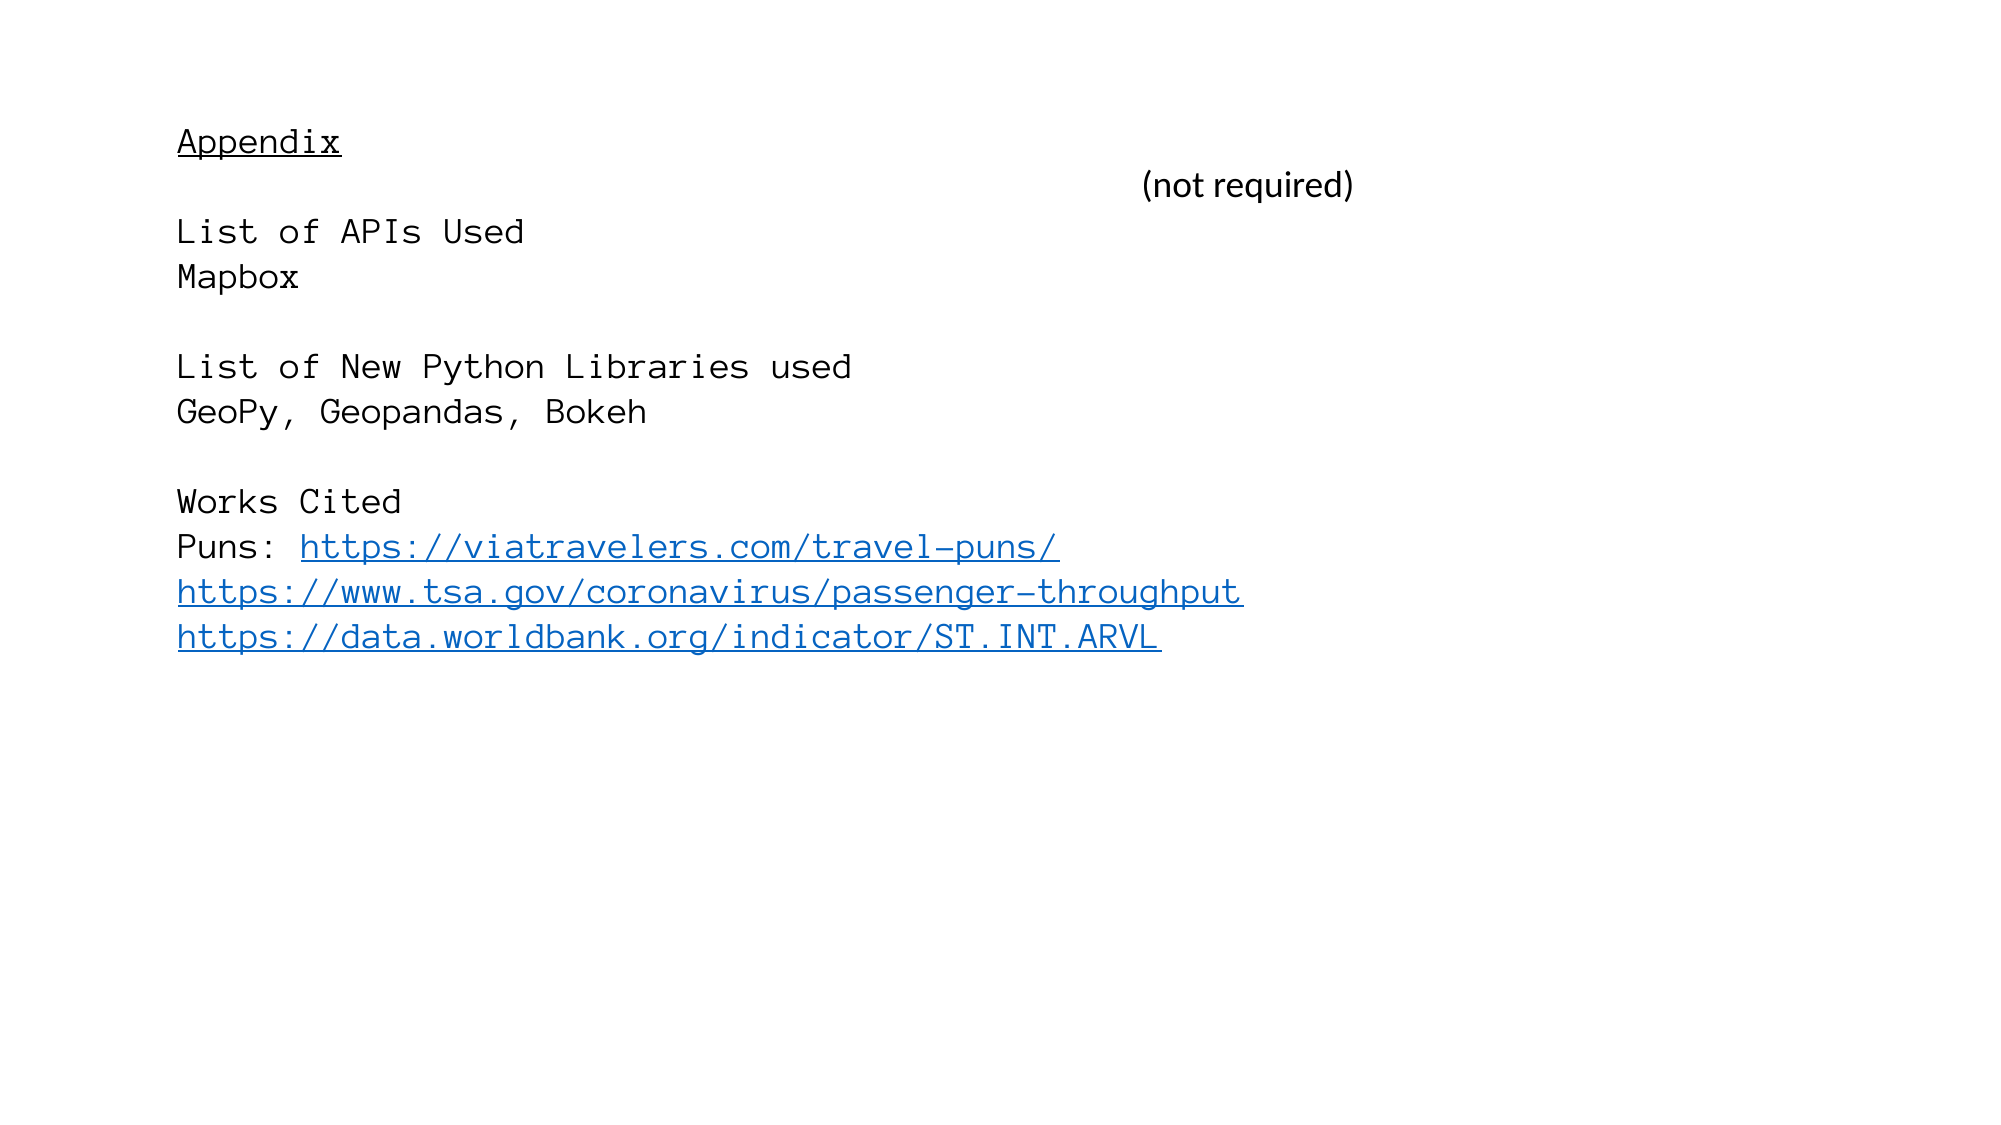

Appendix

List of APIs Used
Mapbox

List of New Python Libraries used
GeoPy, Geopandas, Bokeh

Works Cited
Puns: https://viatravelers.com/travel-puns/
https://www.tsa.gov/coronavirus/passenger-throughput
https://data.worldbank.org/indicator/ST.INT.ARVL

(not required)